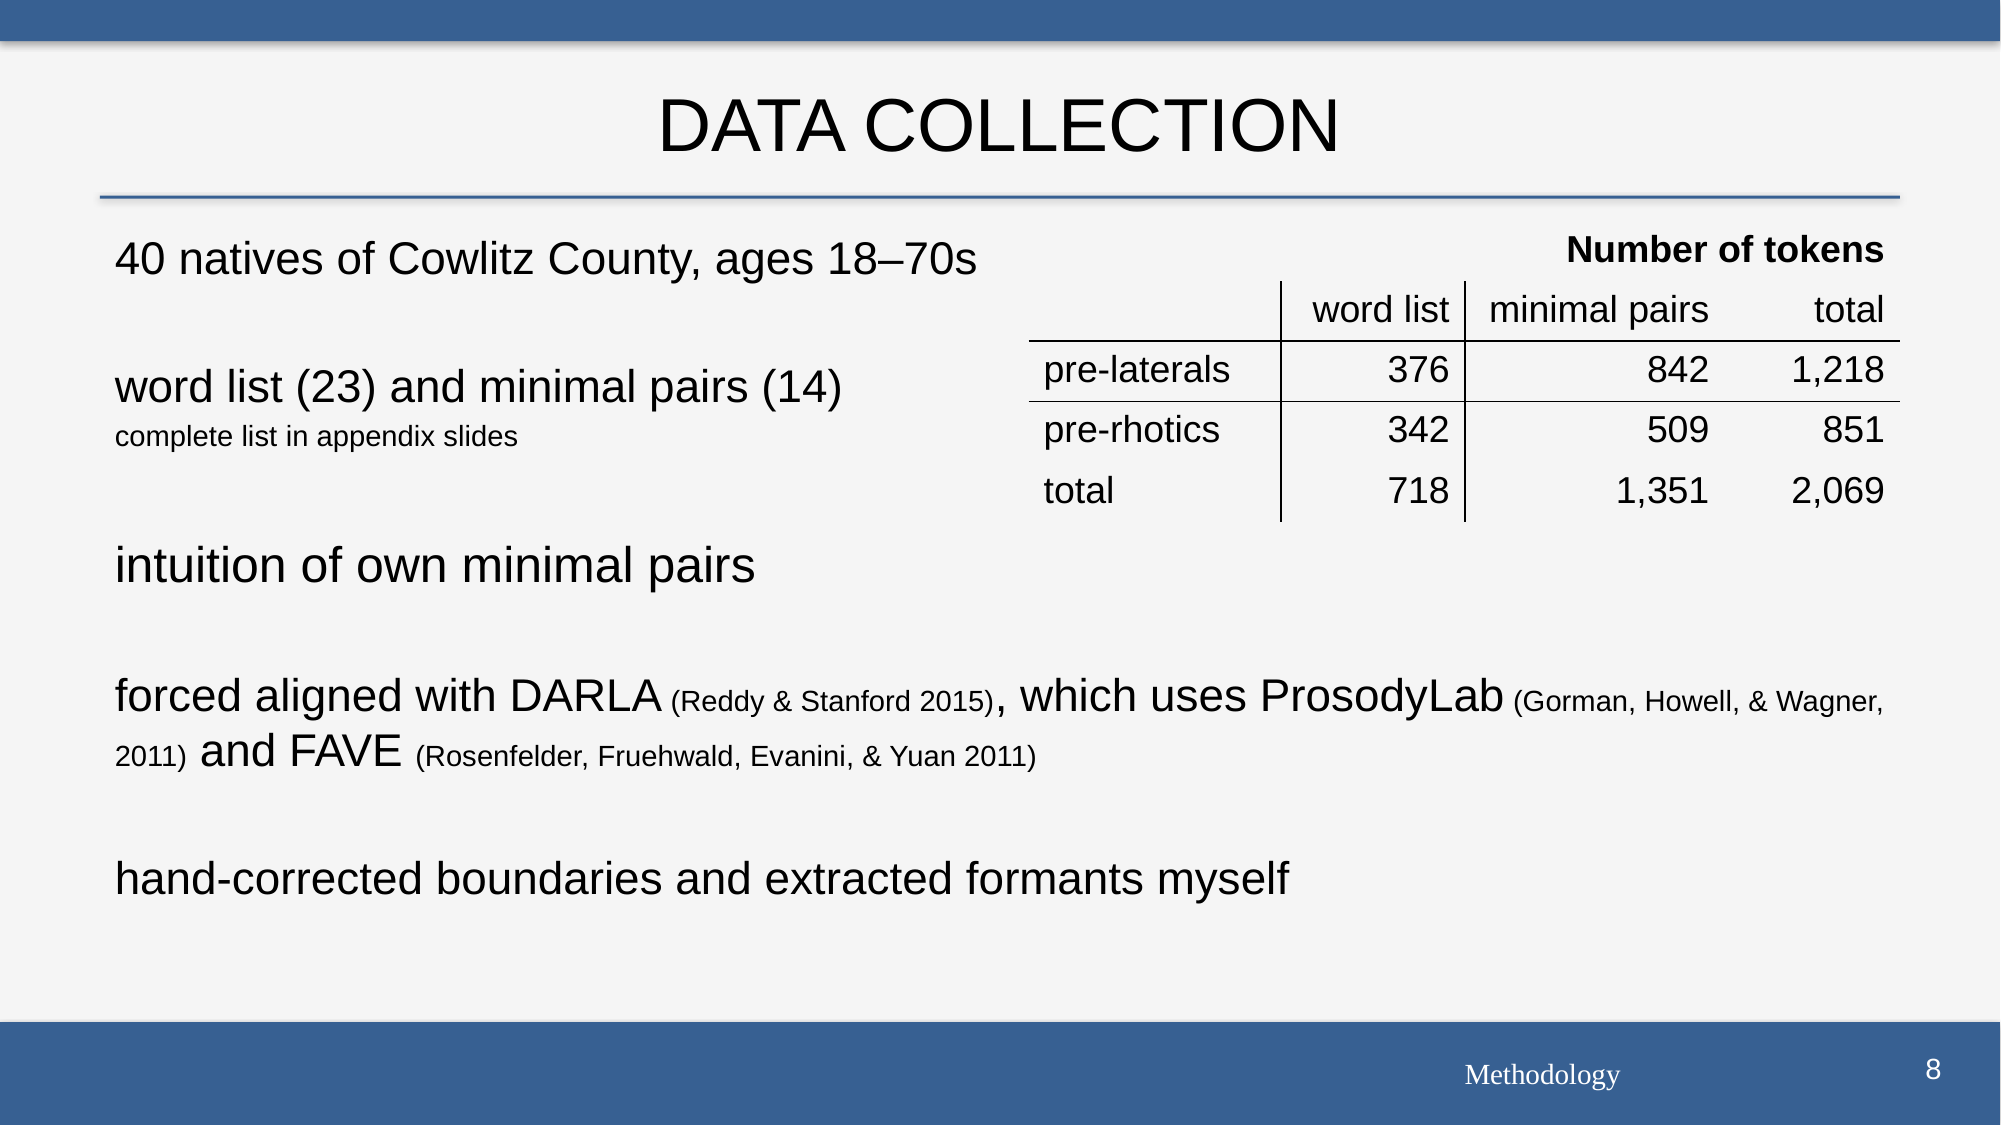

# Data Collection
40 natives of Cowlitz County, ages 18–70s

word list (23) and minimal pairs (14)
complete list in appendix slides

intuition of own minimal pairs

forced aligned with DARLA (Reddy & Stanford 2015), which uses ProsodyLab (Gorman, Howell, & Wagner, 2011) and FAVE (Rosenfelder, Fruehwald, Evanini, & Yuan 2011)

hand-corrected boundaries and extracted formants myself

| Number of tokens |  |  |  |
| --- | --- | --- | --- |
|  | word list | minimal pairs | total |
| pre-laterals | 376 | 842 | 1,218 |
| pre-rhotics | 342 | 509 | 851 |
| total | 718 | 1,351 | 2,069 |
Methodology
8